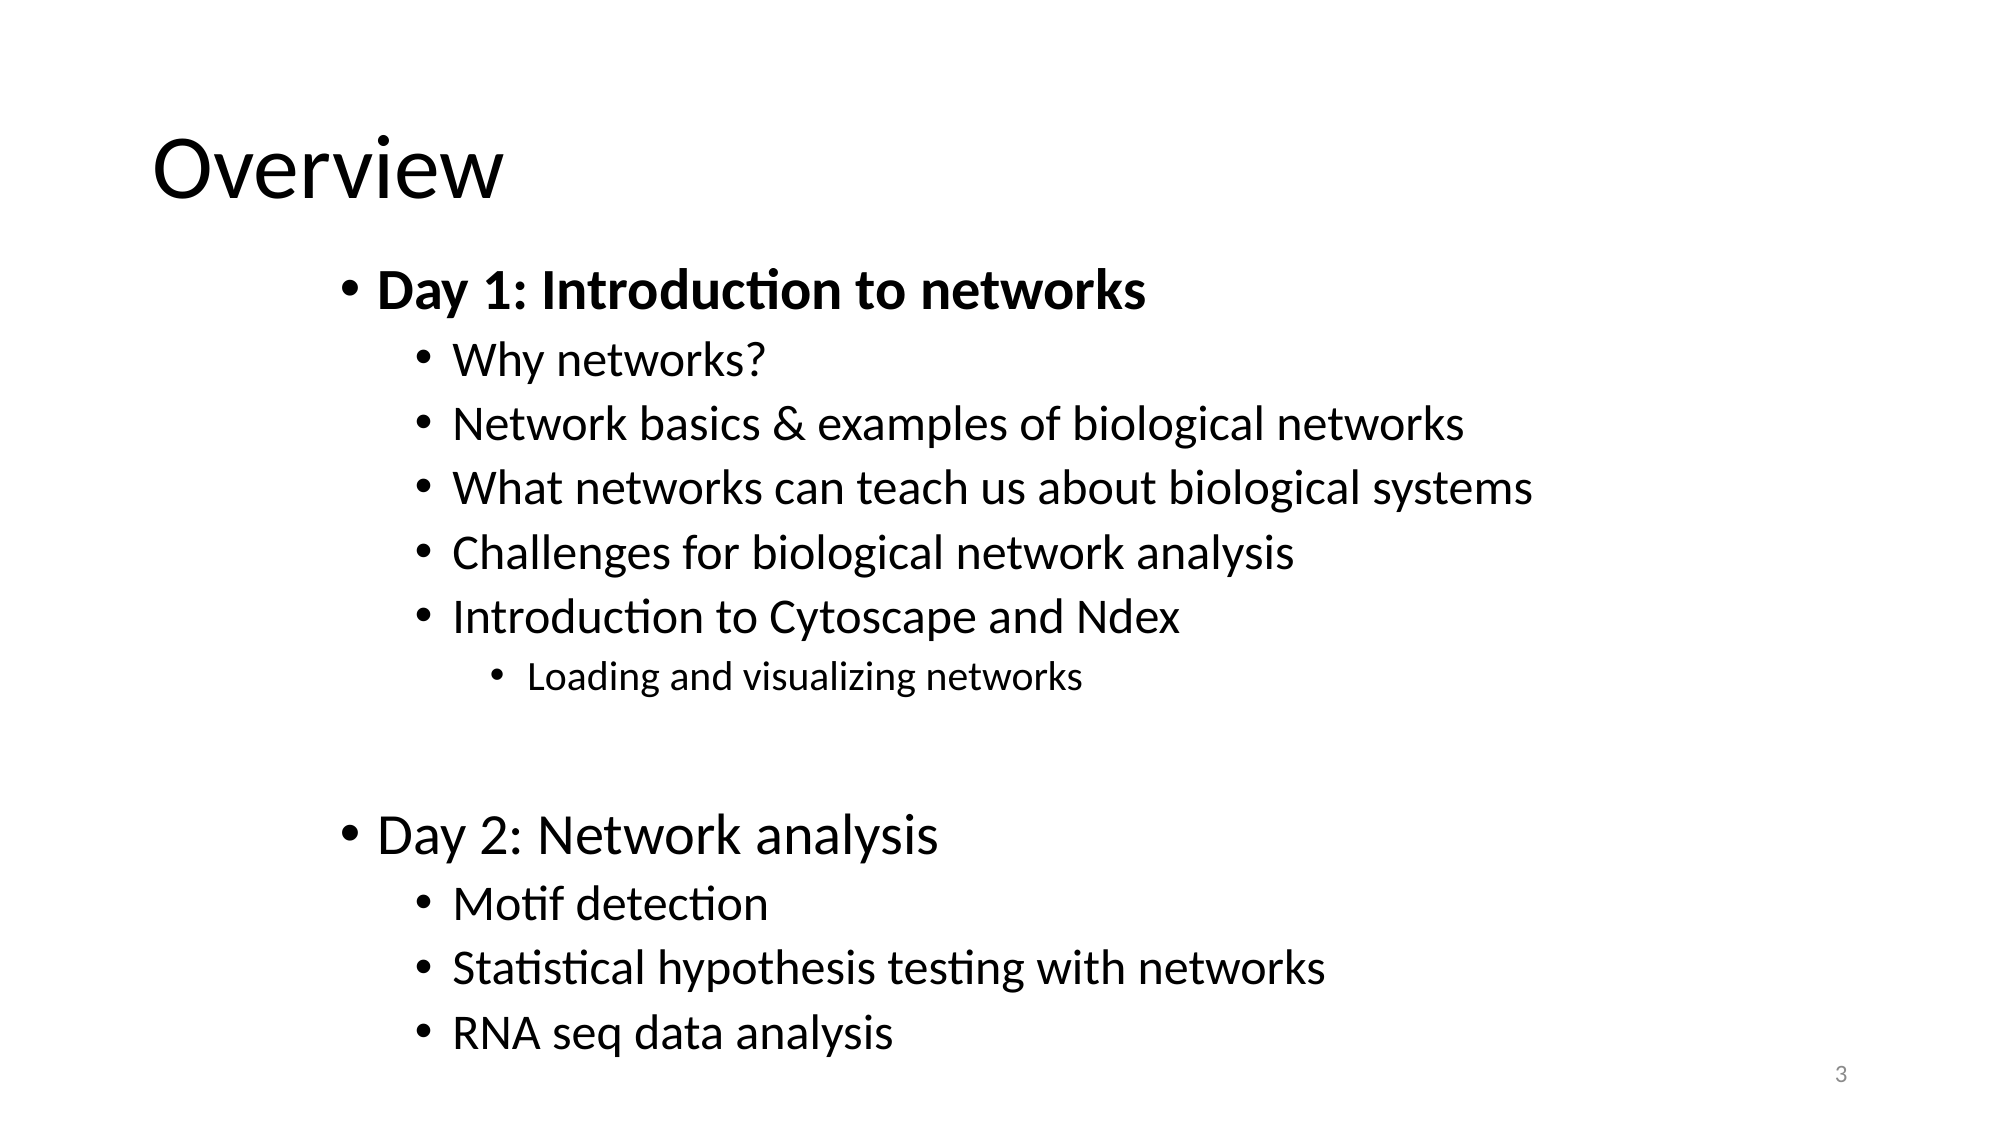

# Overview
Day 1: Introduction to networks
Why networks?
Network basics & examples of biological networks
What networks can teach us about biological systems
Challenges for biological network analysis
Introduction to Cytoscape and Ndex
Loading and visualizing networks

Day 2: Network analysis
Motif detection
Statistical hypothesis testing with networks
RNA seq data analysis
3